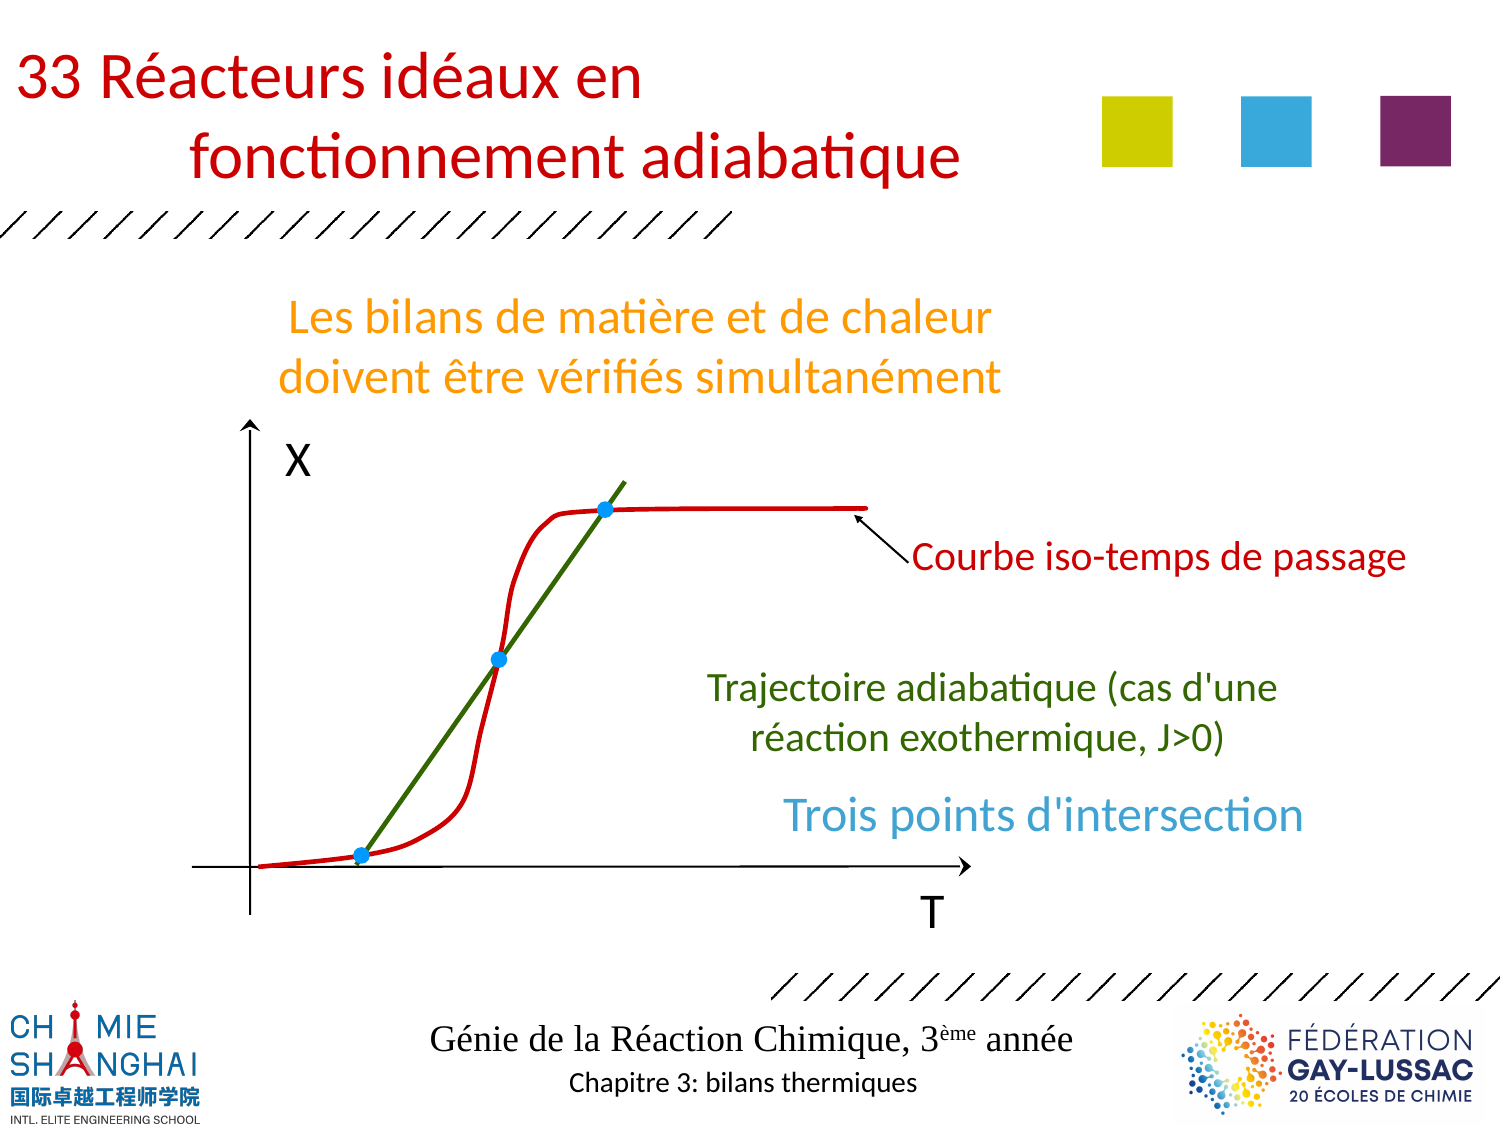

Réacteurs idéaux en
	fonctionnement adiabatique
Les bilans de matière et de chaleur
doivent être vérifiés simultanément

X
T

Trajectoire adiabatique (cas d'une
réaction exothermique, J>0)

Trois points d'intersection

Courbe iso-temps de passage